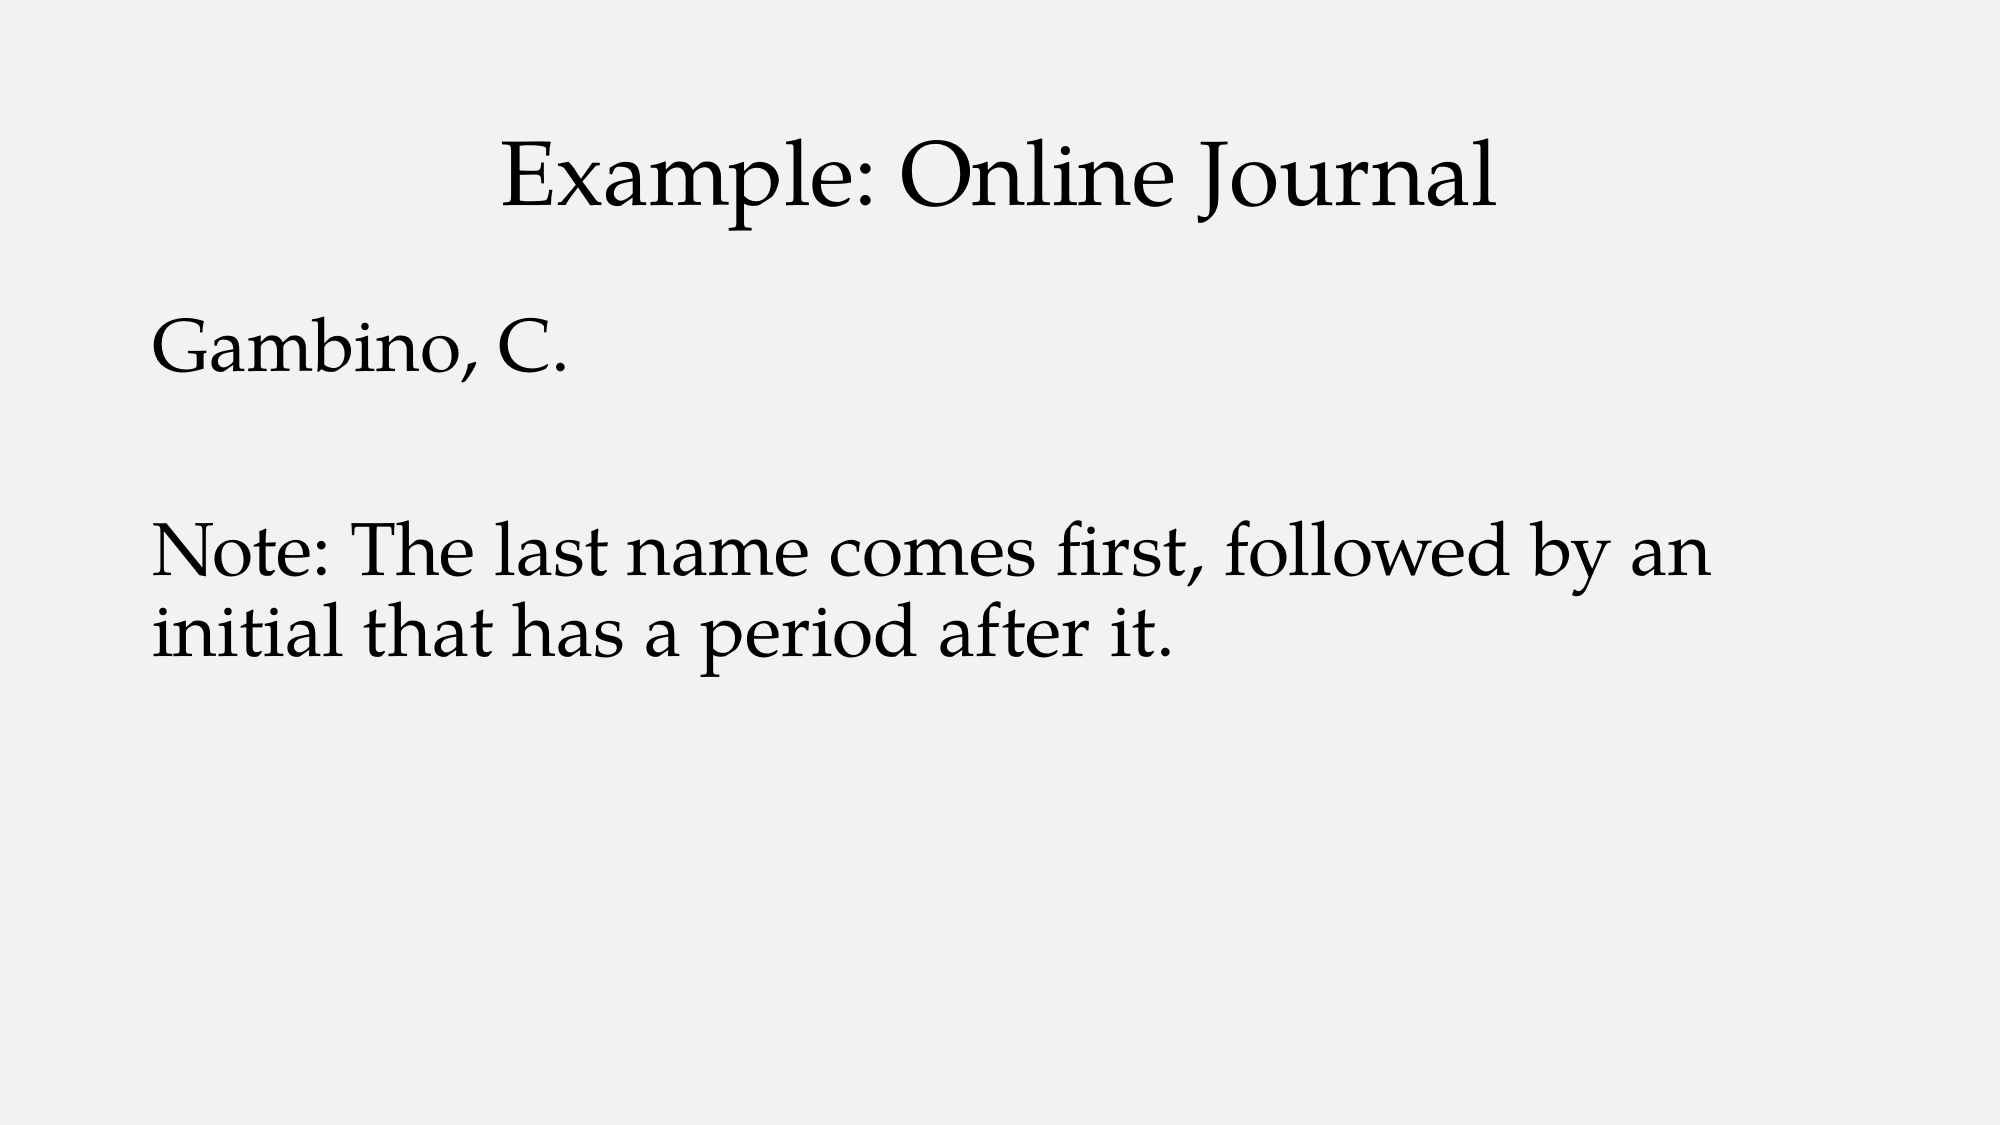

# Example: Online Journal
Gambino, C.

Note: The last name comes first, followed by an initial that has a period after it.